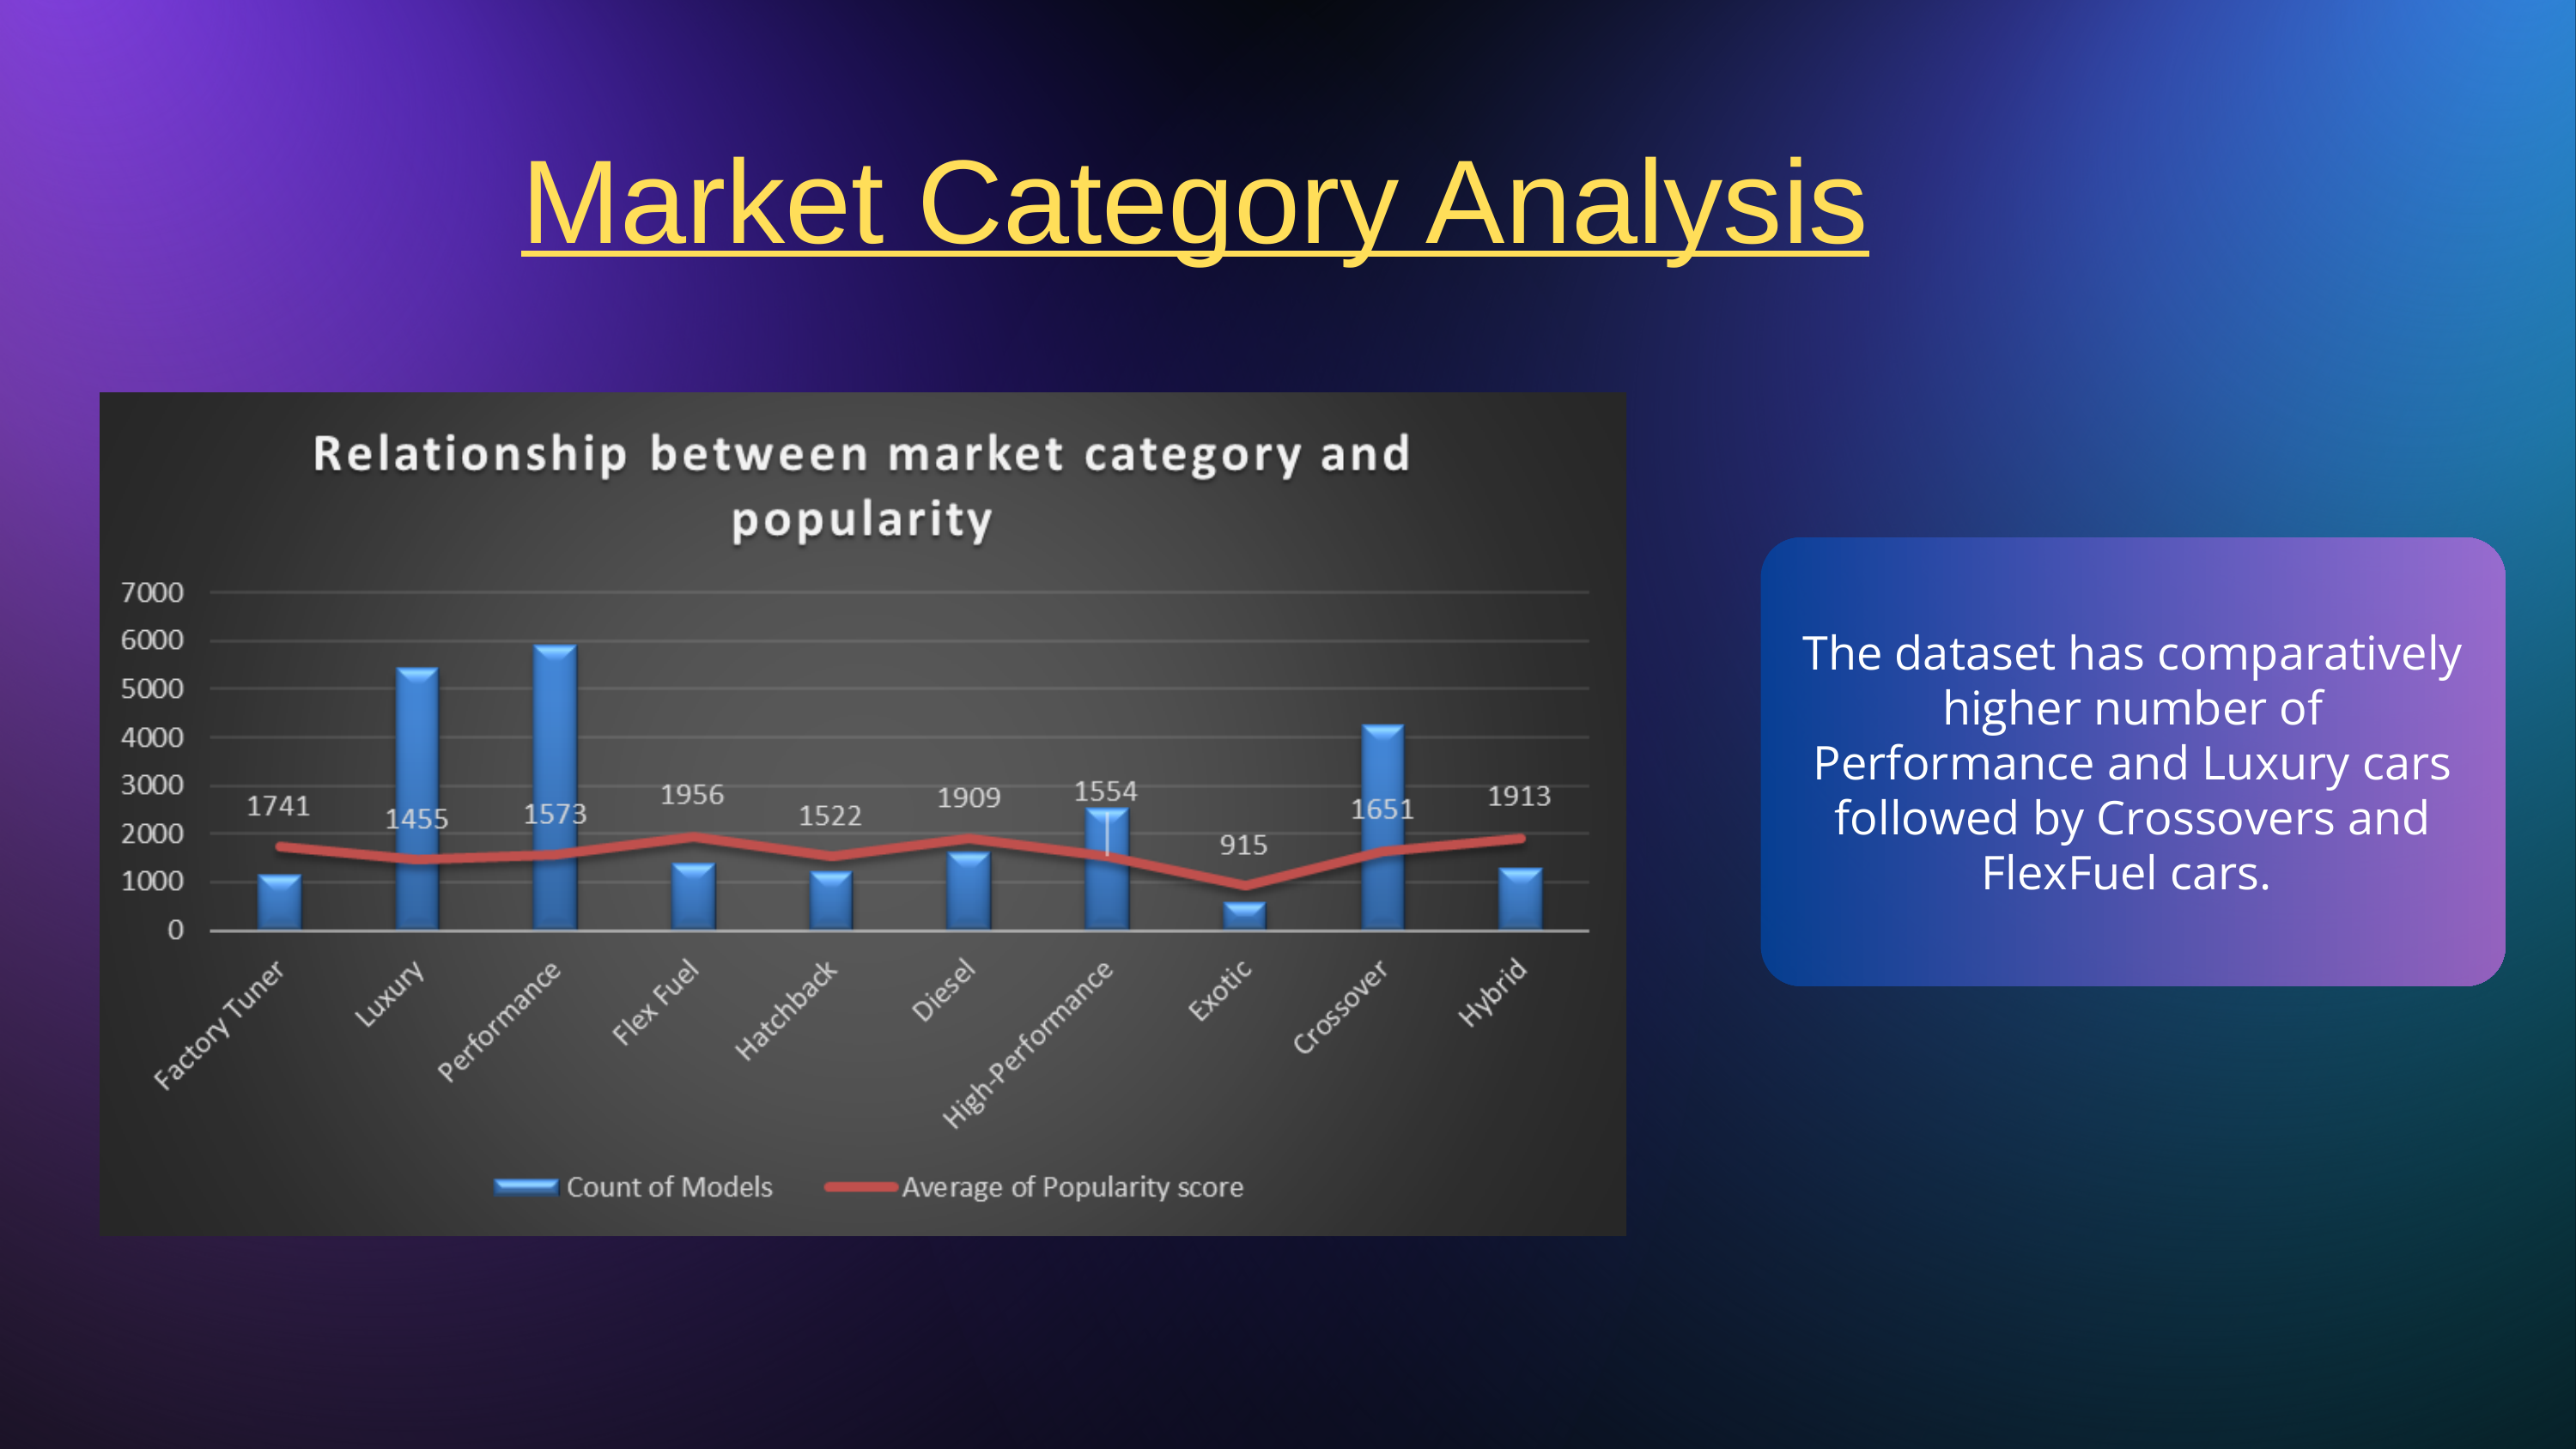

Market Category Analysis

The dataset has comparatively higher number of Performance and Luxury cars followed by Crossovers and FlexFuel cars.